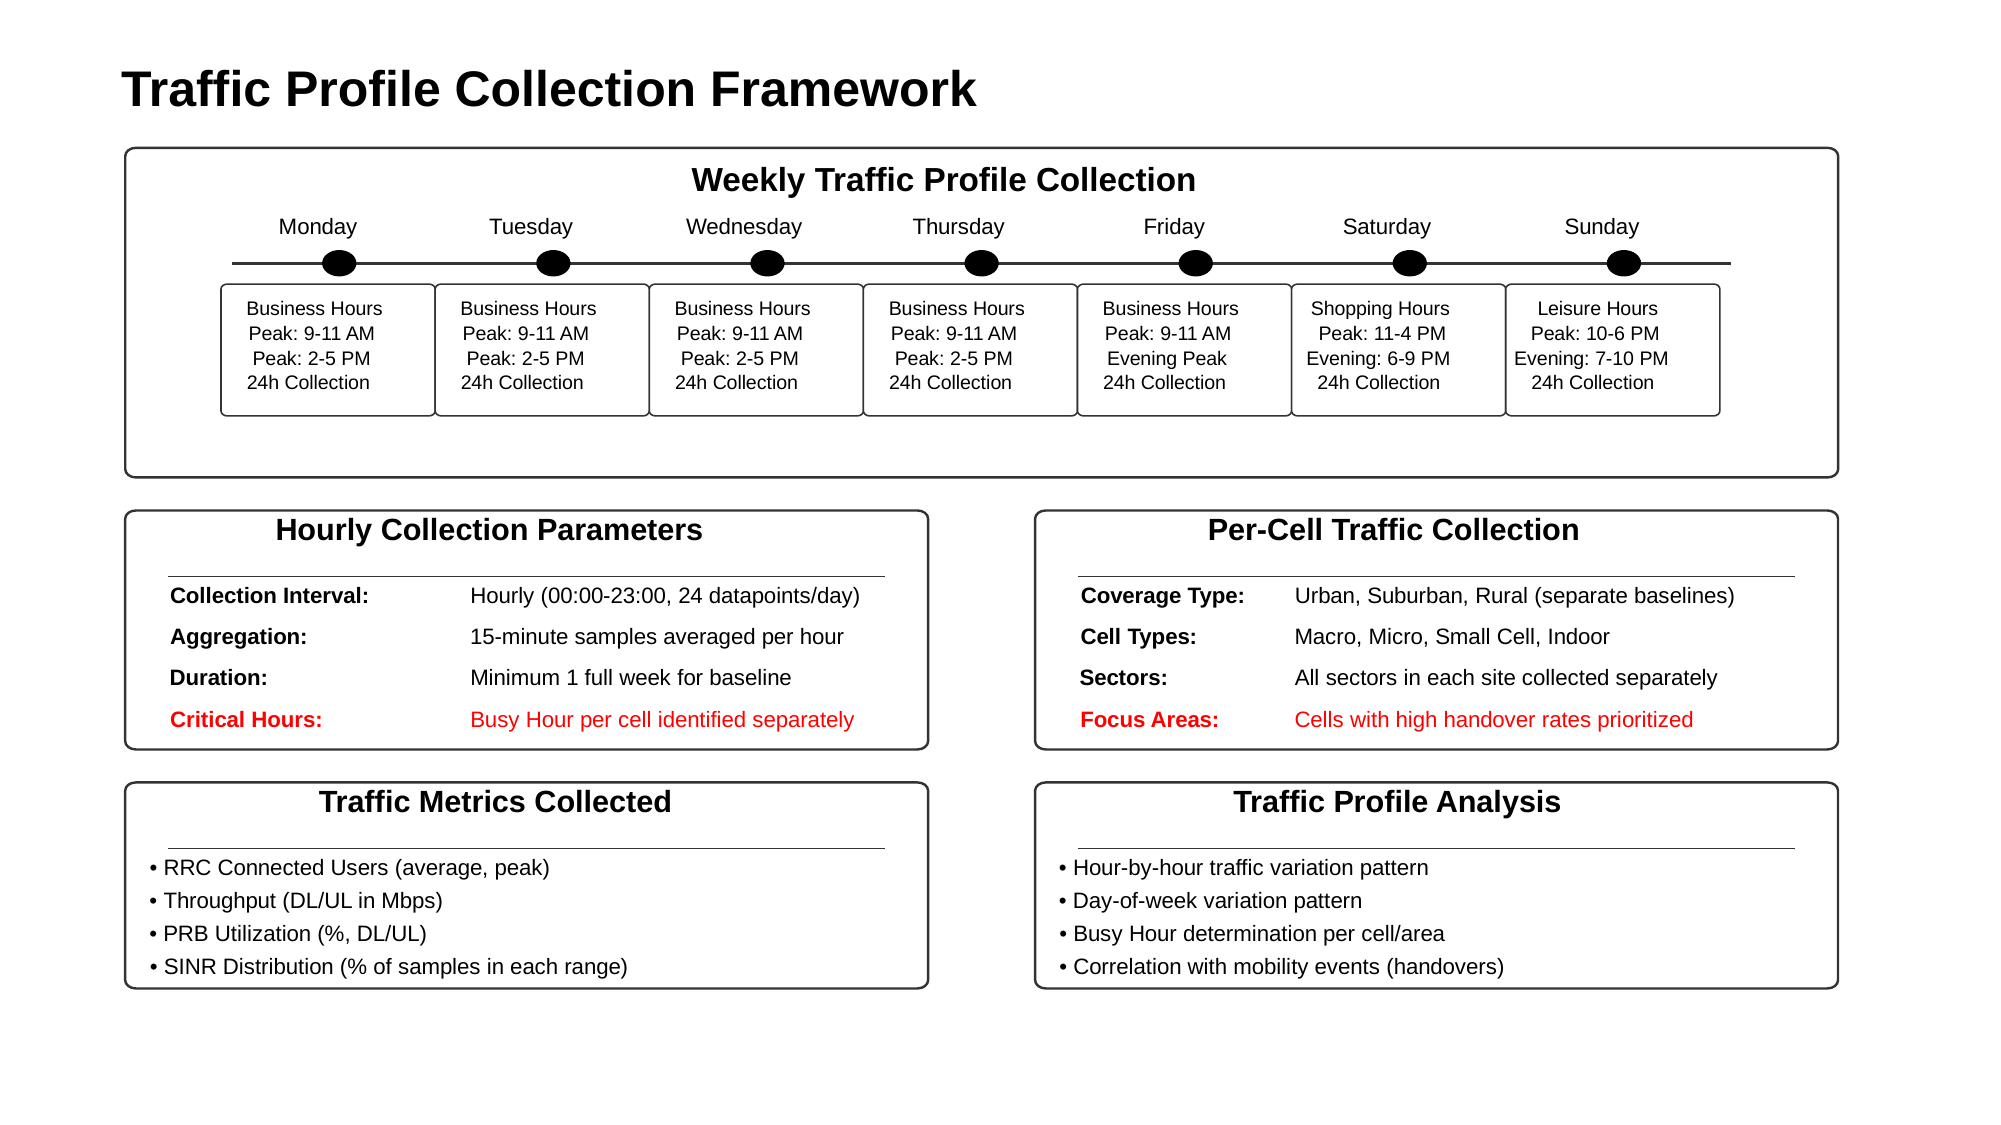

Traffic Profile Collection Framework

Weekly Traffic Profile Collection
Monday
Tuesday
Wednesday
Thursday
Friday
Saturday
Sunday

Business Hours
Business Hours
Business Hours
Business Hours
Business Hours
Shopping Hours
Leisure Hours
Peak: 9-11 AM
Peak: 9-11 AM
Peak: 9-11 AM
Peak: 9-11 AM
Peak: 9-11 AM
Peak: 11-4 PM
Peak: 10-6 PM
Peak: 2-5 PM
Peak: 2-5 PM
Peak: 2-5 PM
Peak: 2-5 PM
Evening Peak
Evening: 6-9 PM
Evening: 7-10 PM
24h Collection
24h Collection
24h Collection
24h Collection
24h Collection
24h Collection
24h Collection
Hourly Collection Parameters
Per-Cell Traffic Collection

Collection Interval:
Hourly (00:00-23:00, 24 datapoints/day)
Coverage Type:
Urban, Suburban, Rural (separate baselines)
Aggregation:
15-minute samples averaged per hour
Cell Types:
Macro, Micro, Small Cell, Indoor
Duration:
Minimum 1 full week for baseline
Sectors:
All sectors in each site collected separately
Critical Hours:
Busy Hour per cell identified separately
Focus Areas:
Cells with high handover rates prioritized
Traffic Metrics Collected
Traffic Profile Analysis

• RRC Connected Users (average, peak)
• Hour-by-hour traffic variation pattern
• Throughput (DL/UL in Mbps)
• Day-of-week variation pattern
• PRB Utilization (%, DL/UL)
• Busy Hour determination per cell/area
• SINR Distribution (% of samples in each range)
• Correlation with mobility events (handovers)